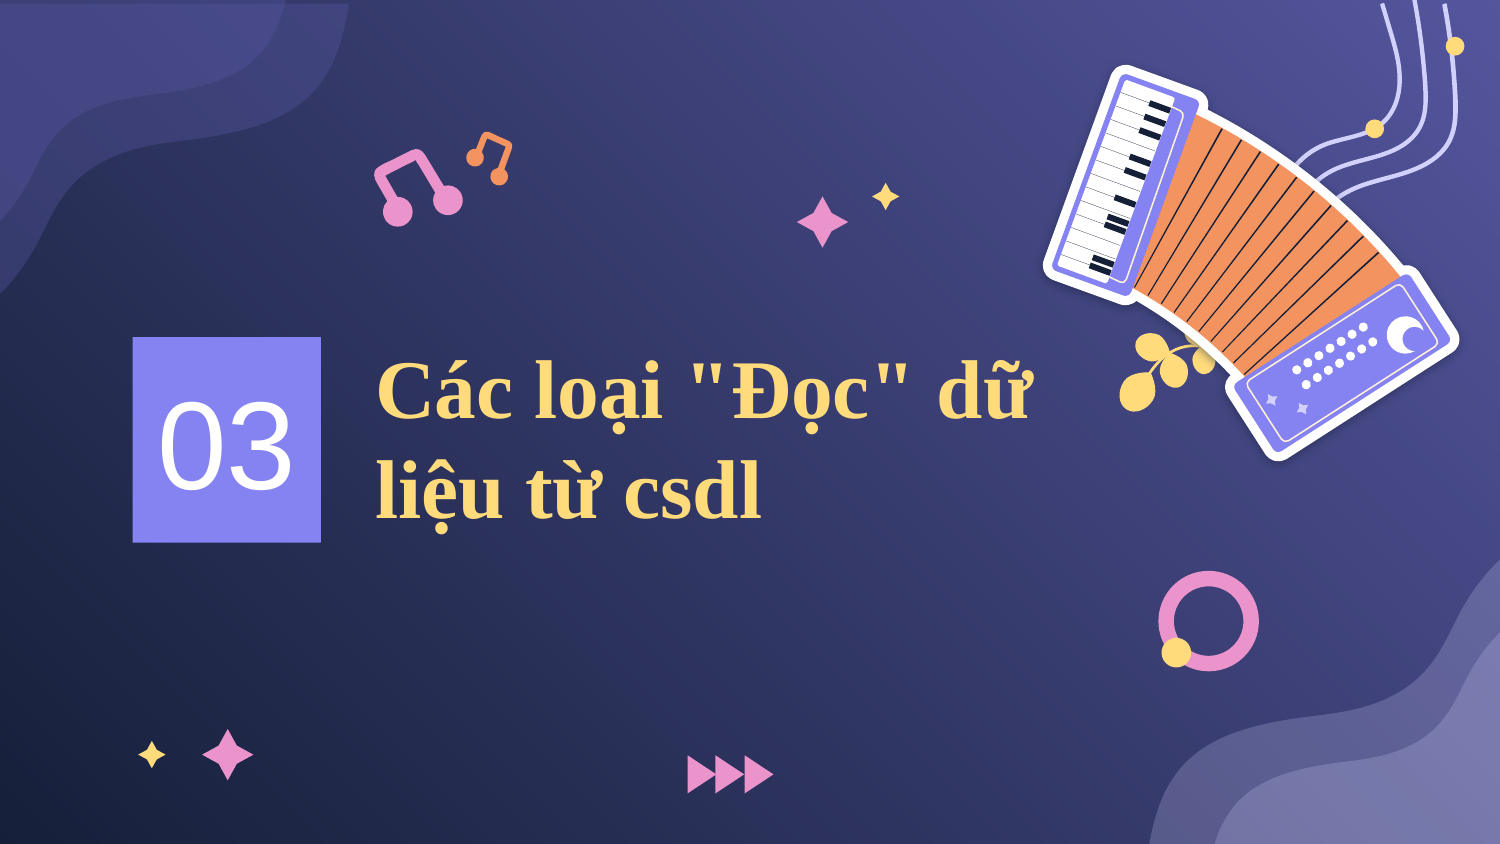

03
# Các loại "Đọc" dữ liệu từ csdl